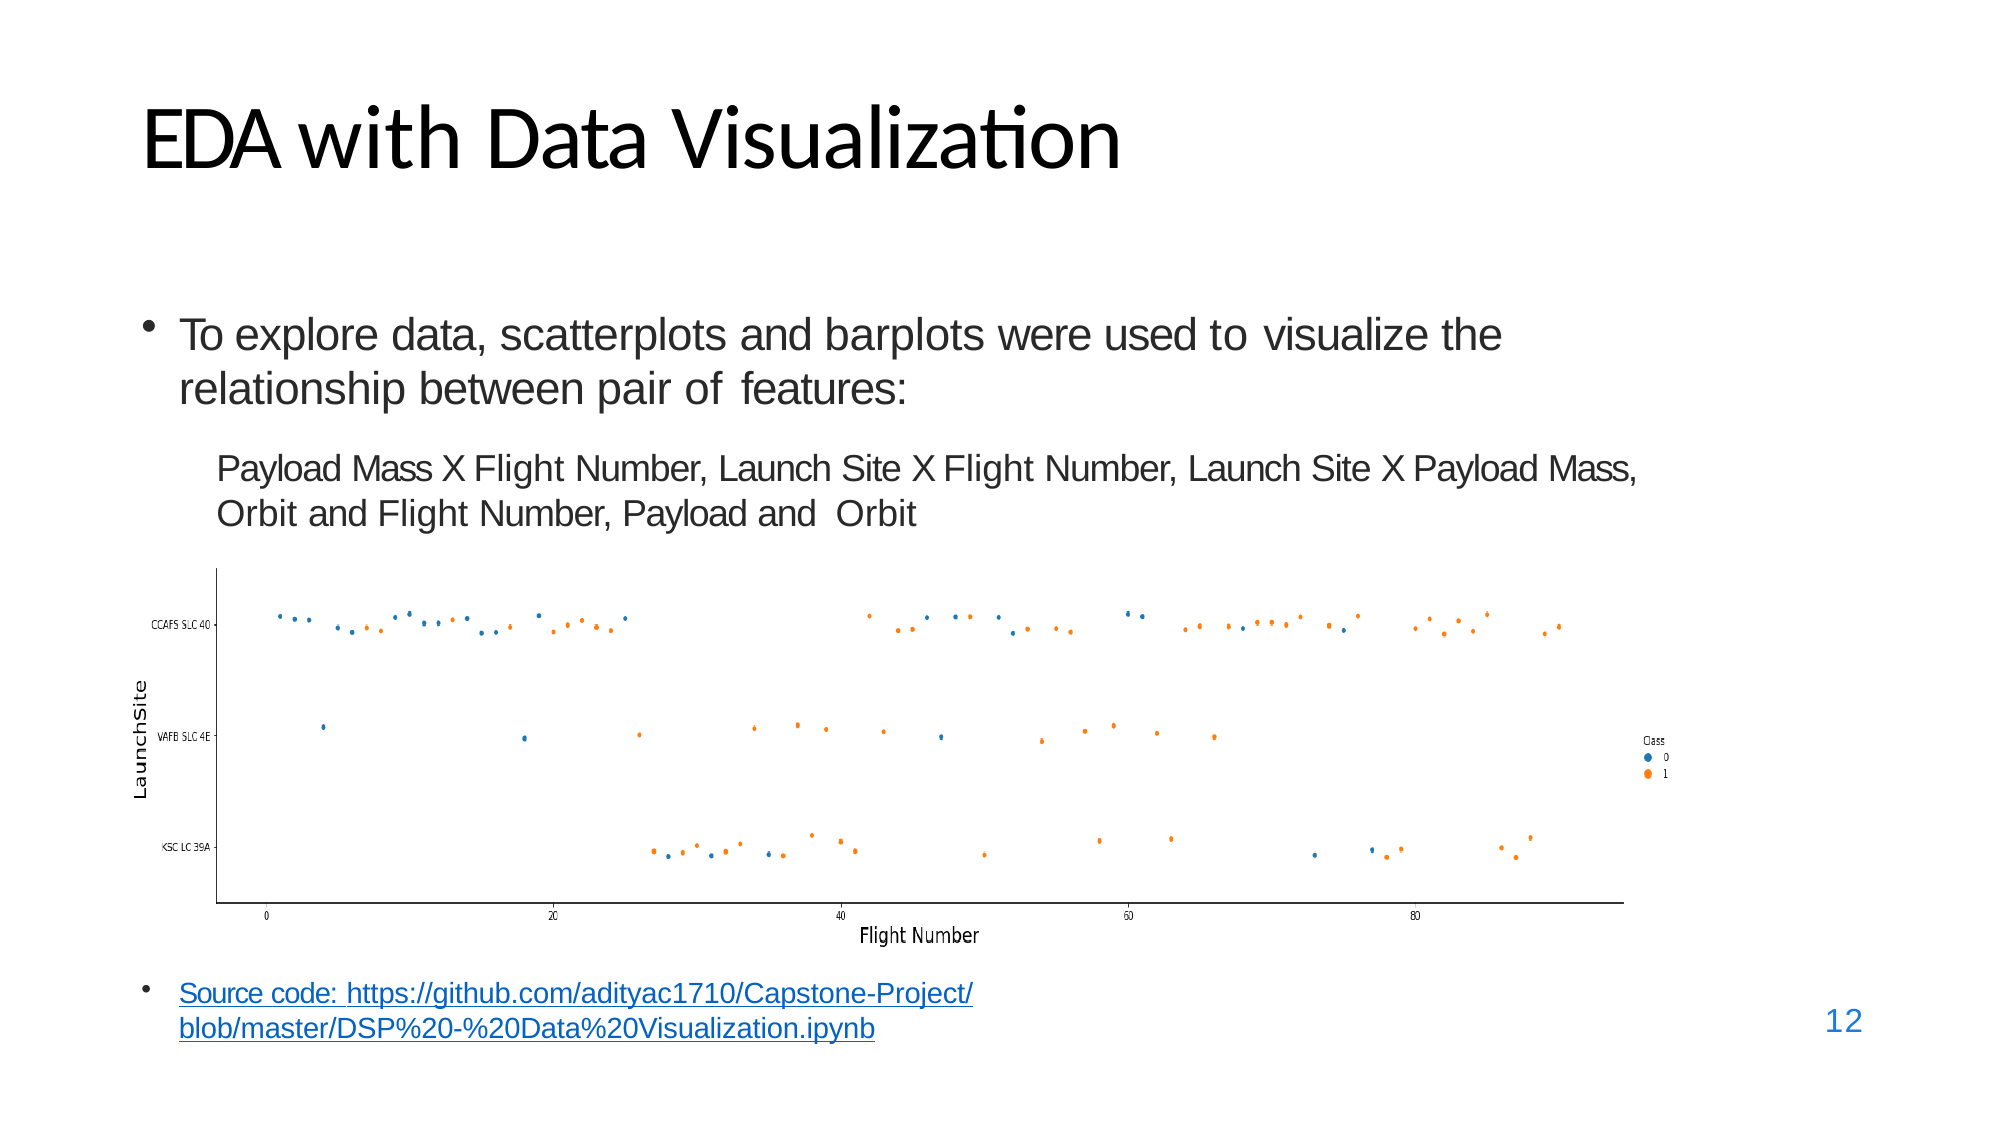

# EDA with Data Visualization
To explore data, scatterplots and barplots were used to visualize the  relationship between pair of features:
Payload Mass X Flight Number, Launch Site X Flight Number, Launch Site X Payload Mass,  Orbit and Flight Number, Payload and Orbit

Source code: https://github.com/adityac1710/Capstone-Project/blob/master/DSP%20-%20Data%20Visualization.ipynb
12